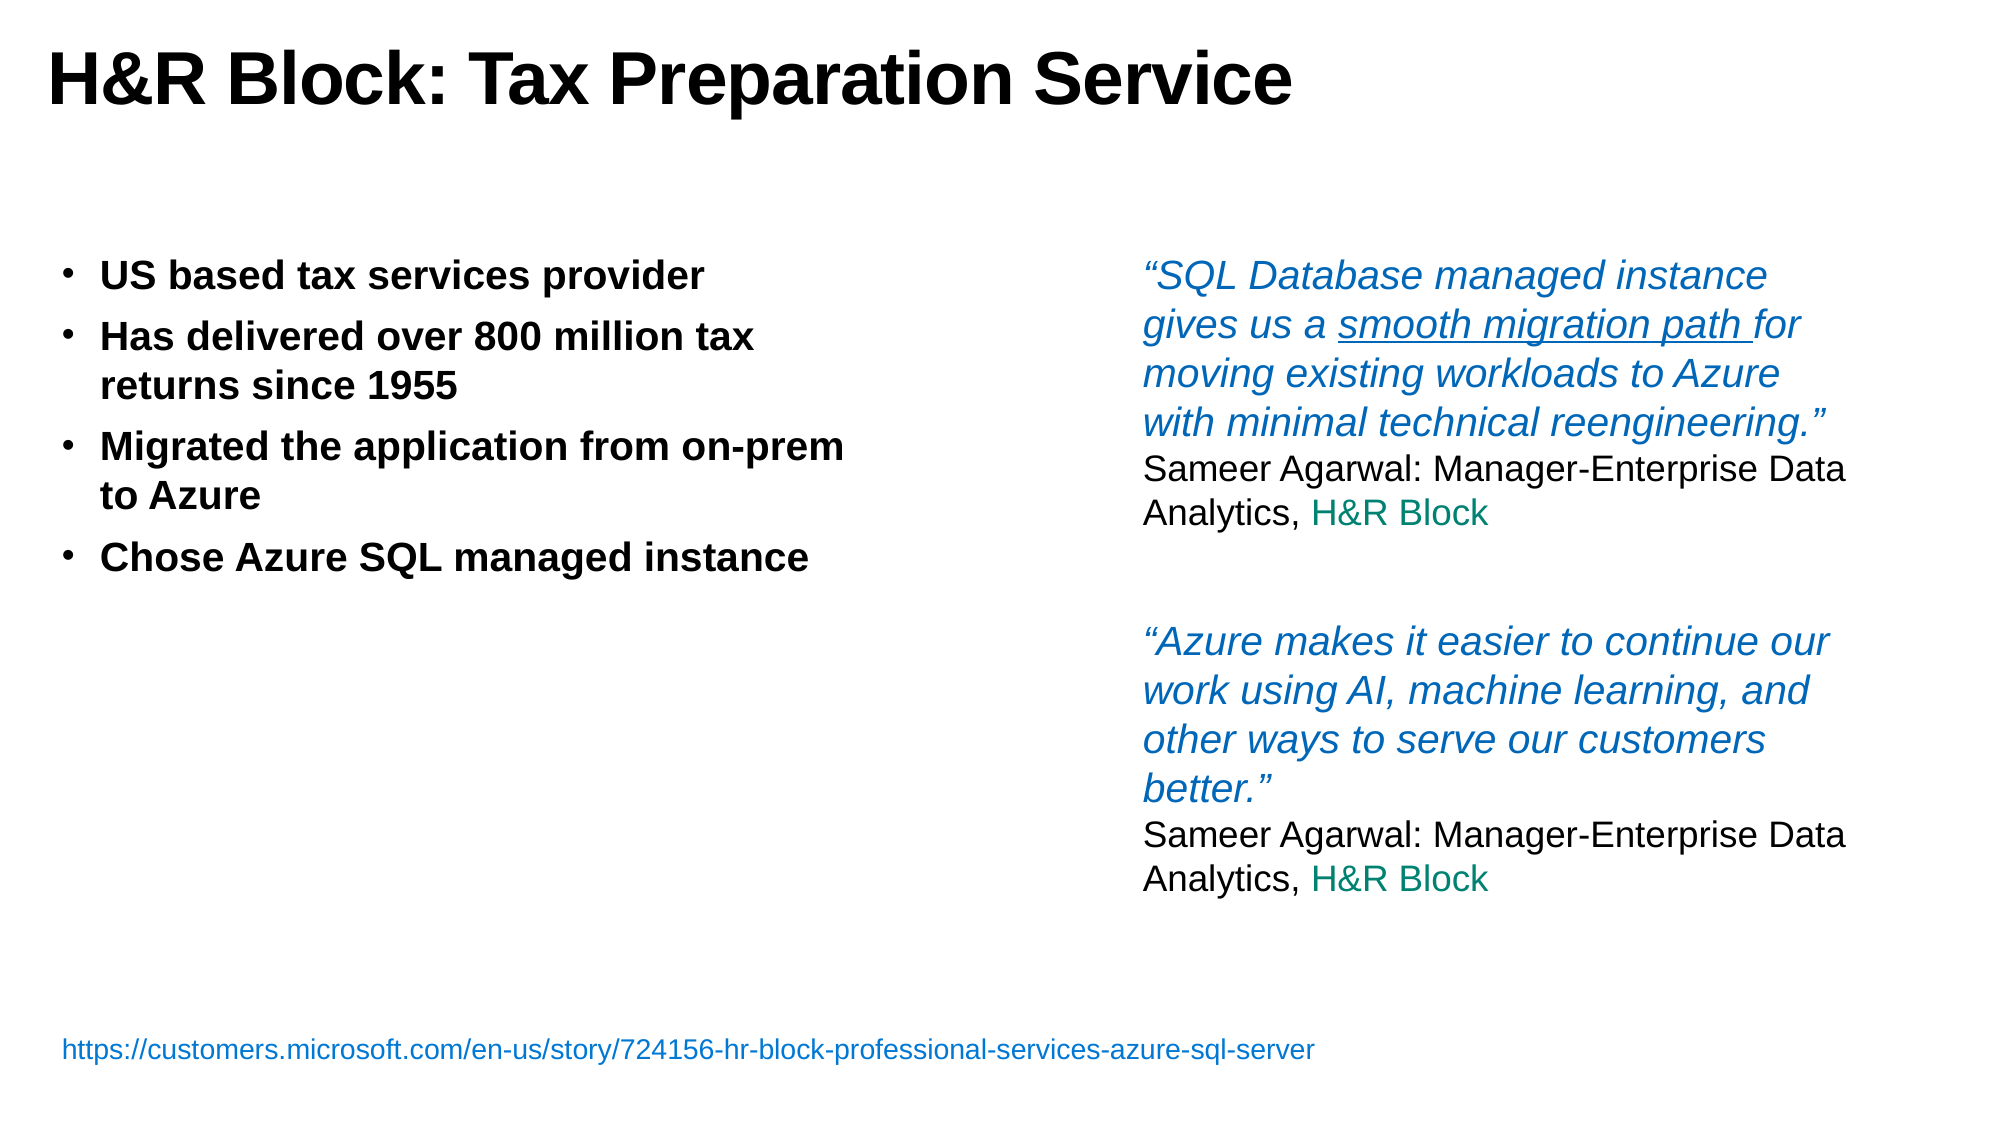

# H&R Block: Tax Preparation Service
US based tax services provider
Has delivered over 800 million tax returns since 1955
Migrated the application from on-prem to Azure
Chose Azure SQL managed instance
“SQL Database managed instance gives us a smooth migration path for moving existing workloads to Azure with minimal technical reengineering.”
Sameer Agarwal: Manager-Enterprise Data Analytics, H&R Block
“Azure makes it easier to continue our work using AI, machine learning, and other ways to serve our customers better.”
Sameer Agarwal: Manager-Enterprise Data Analytics, H&R Block
https://customers.microsoft.com/en-us/story/724156-hr-block-professional-services-azure-sql-server